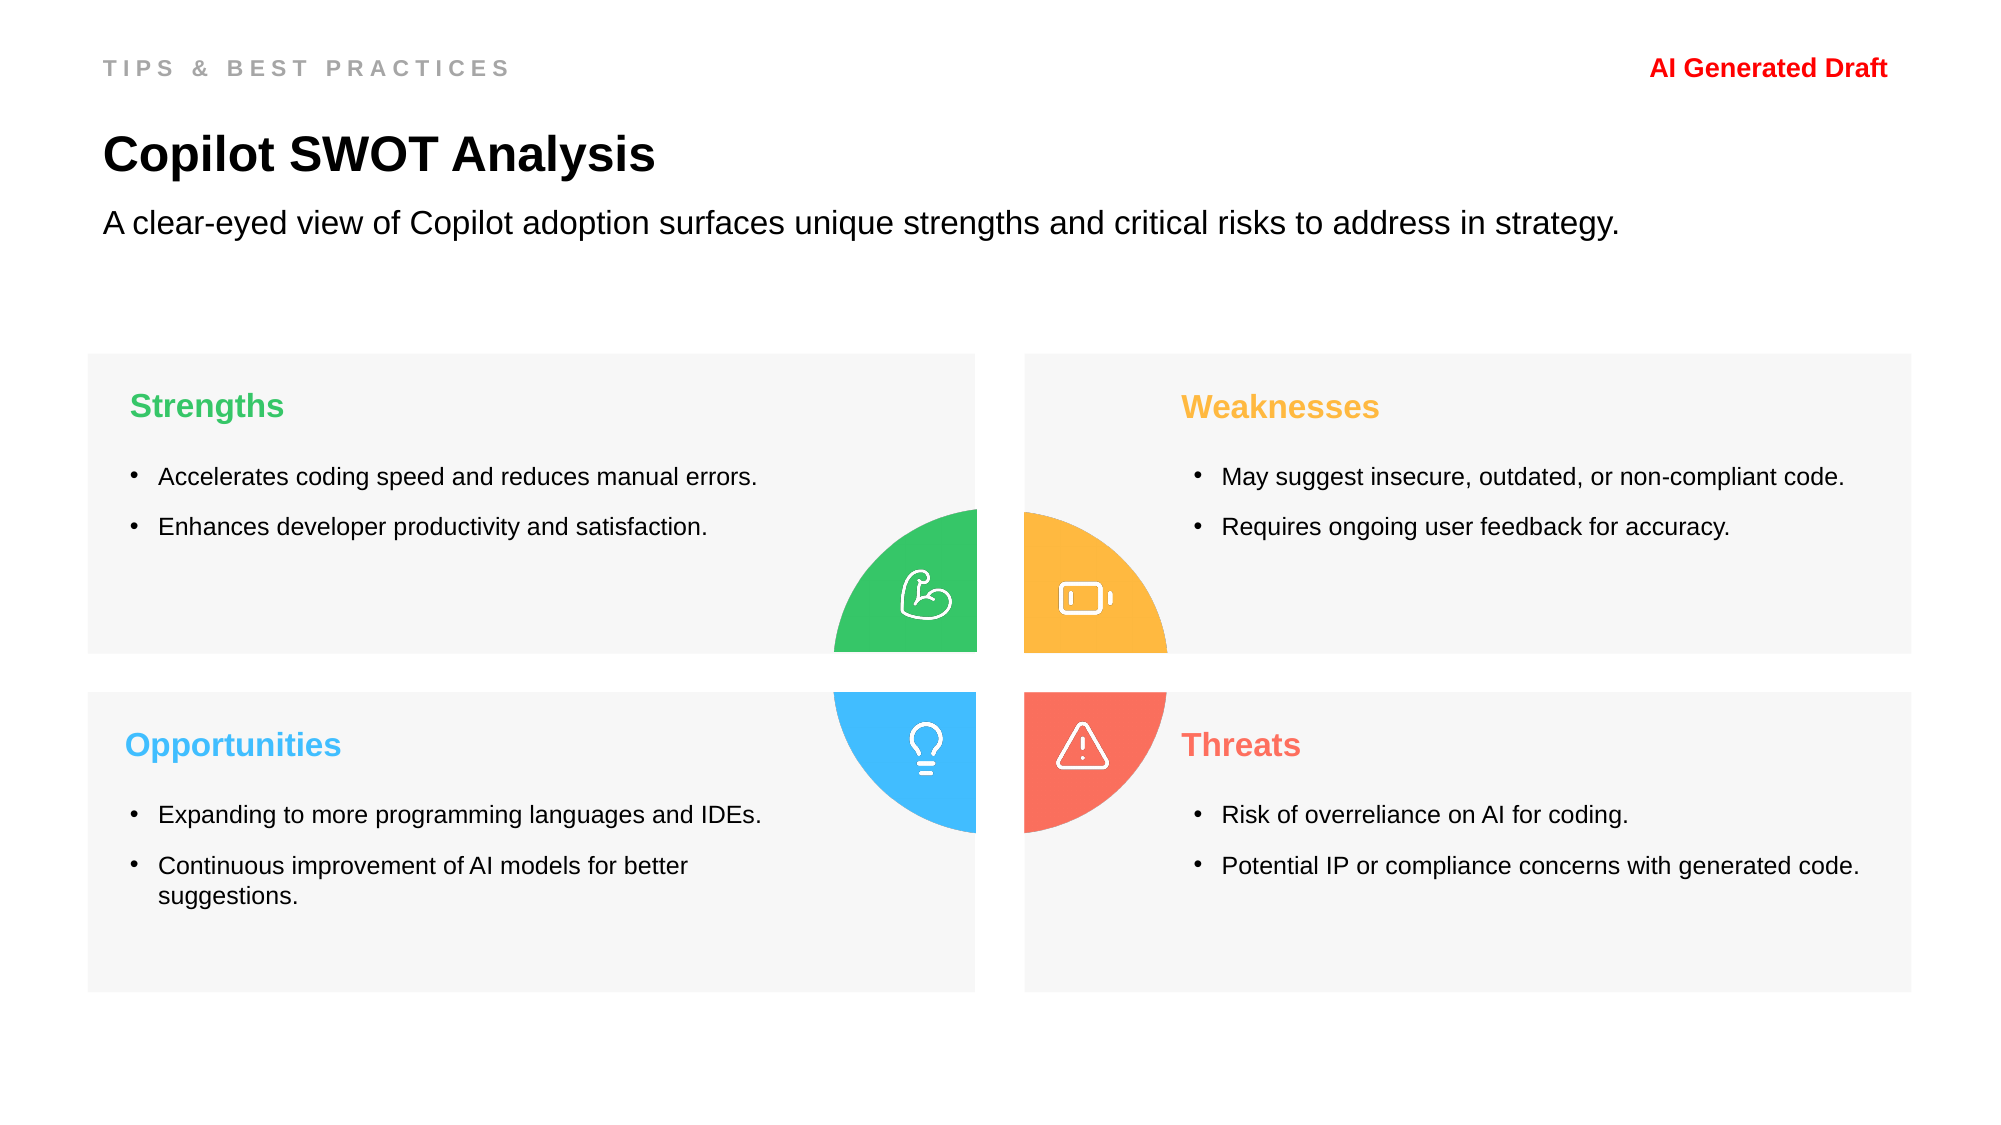

AI Generated Draft
TIPS & BEST PRACTICES
Copilot SWOT Analysis
A clear-eyed view of Copilot adoption surfaces unique strengths and critical risks to address in strategy.
May suggest insecure, outdated, or non-compliant code.
Requires ongoing user feedback for accuracy.
Accelerates coding speed and reduces manual errors.
Enhances developer productivity and satisfaction.
Risk of overreliance on AI for coding.
Potential IP or compliance concerns with generated code.
Expanding to more programming languages and IDEs.
Continuous improvement of AI models for better suggestions.